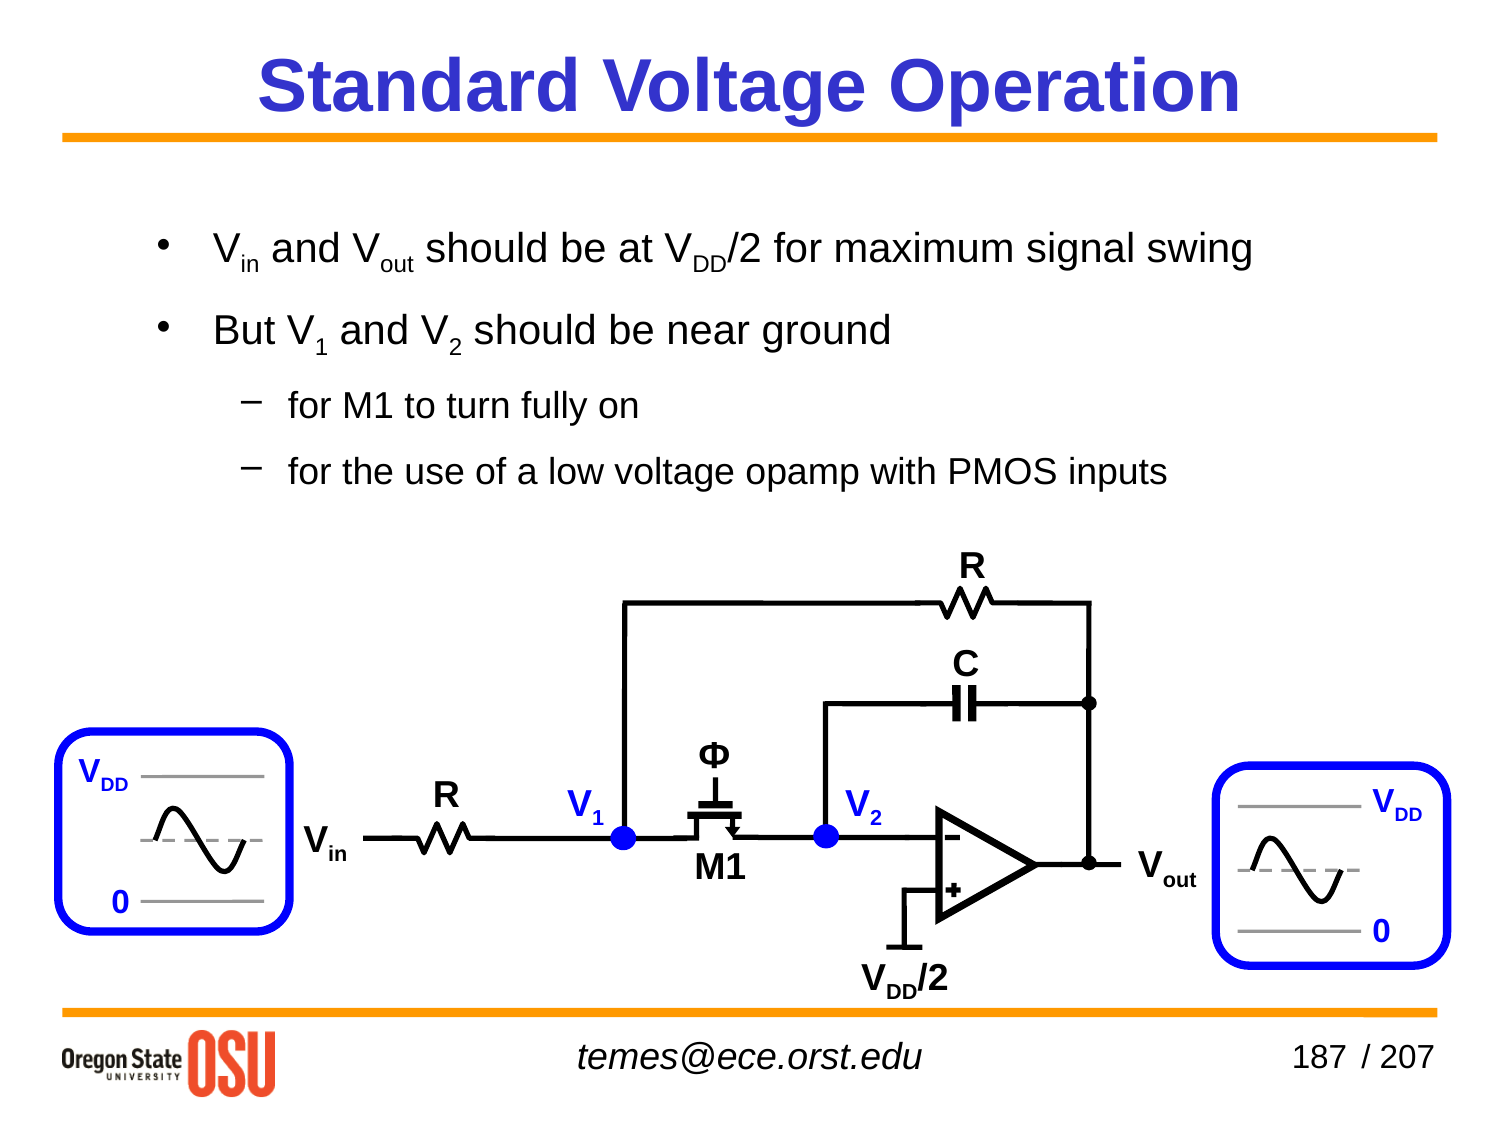

Standard Voltage Operation
Vin and Vout should be at VDD/2 for maximum signal swing
But V1 and V2 should be near ground
for M1 to turn fully on
for the use of a low voltage opamp with PMOS inputs
R

C

Ф

VDD

0

R

V2
V1
VDD

0

Vin

Vout
M1

VDD/2

187